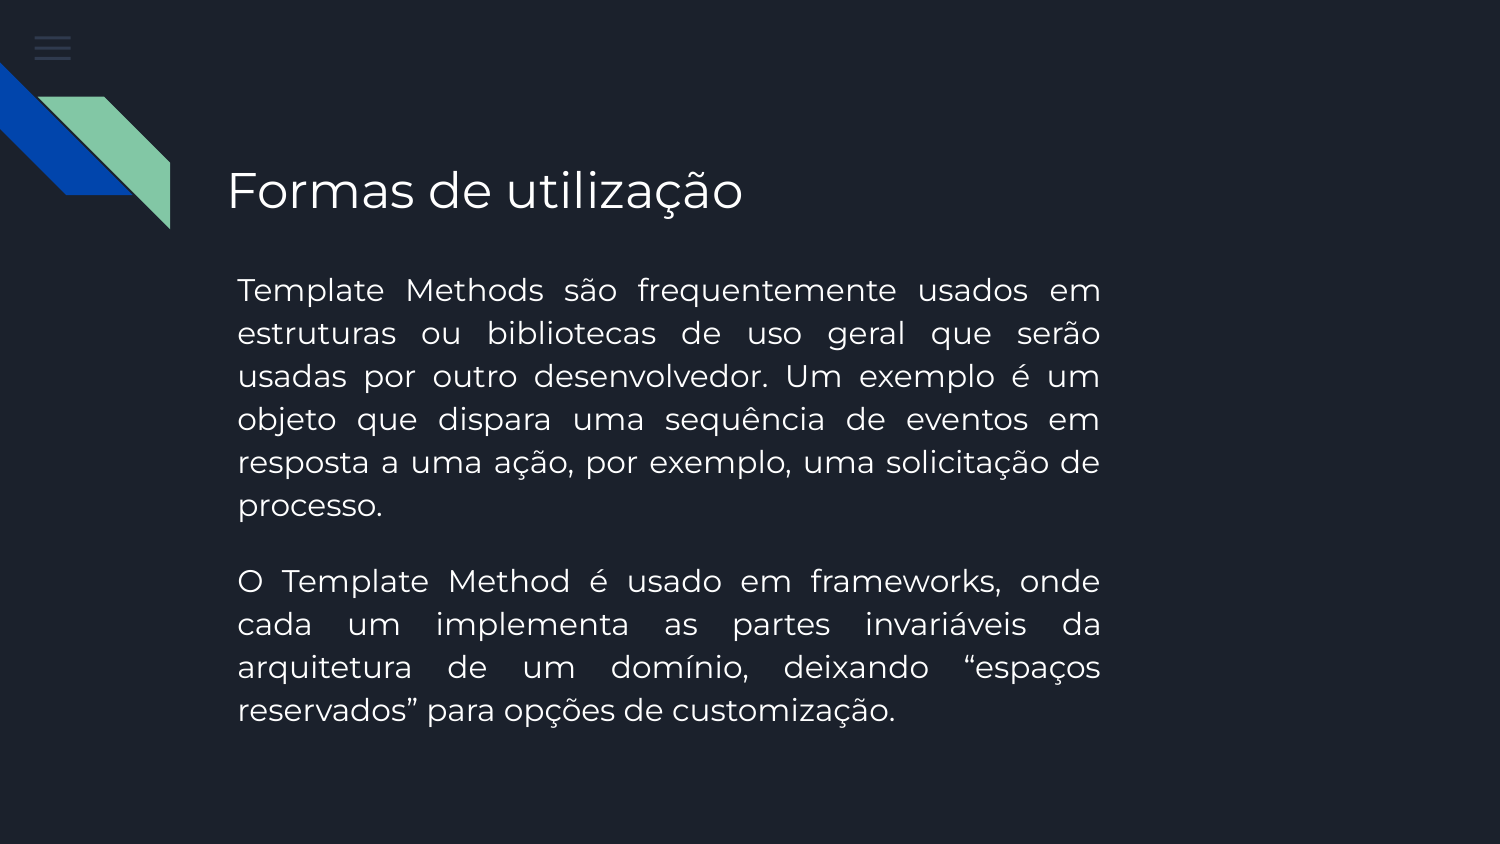

# Formas de utilização
Template Methods são frequentemente usados ​​em estruturas ou bibliotecas de uso geral que serão usadas por outro desenvolvedor. Um exemplo é um objeto que dispara uma sequência de eventos em resposta a uma ação, por exemplo, uma solicitação de processo.
O Template Method é usado em frameworks, onde cada um implementa as partes invariáveis ​​da arquitetura de um domínio, deixando “espaços reservados” para opções de customização.